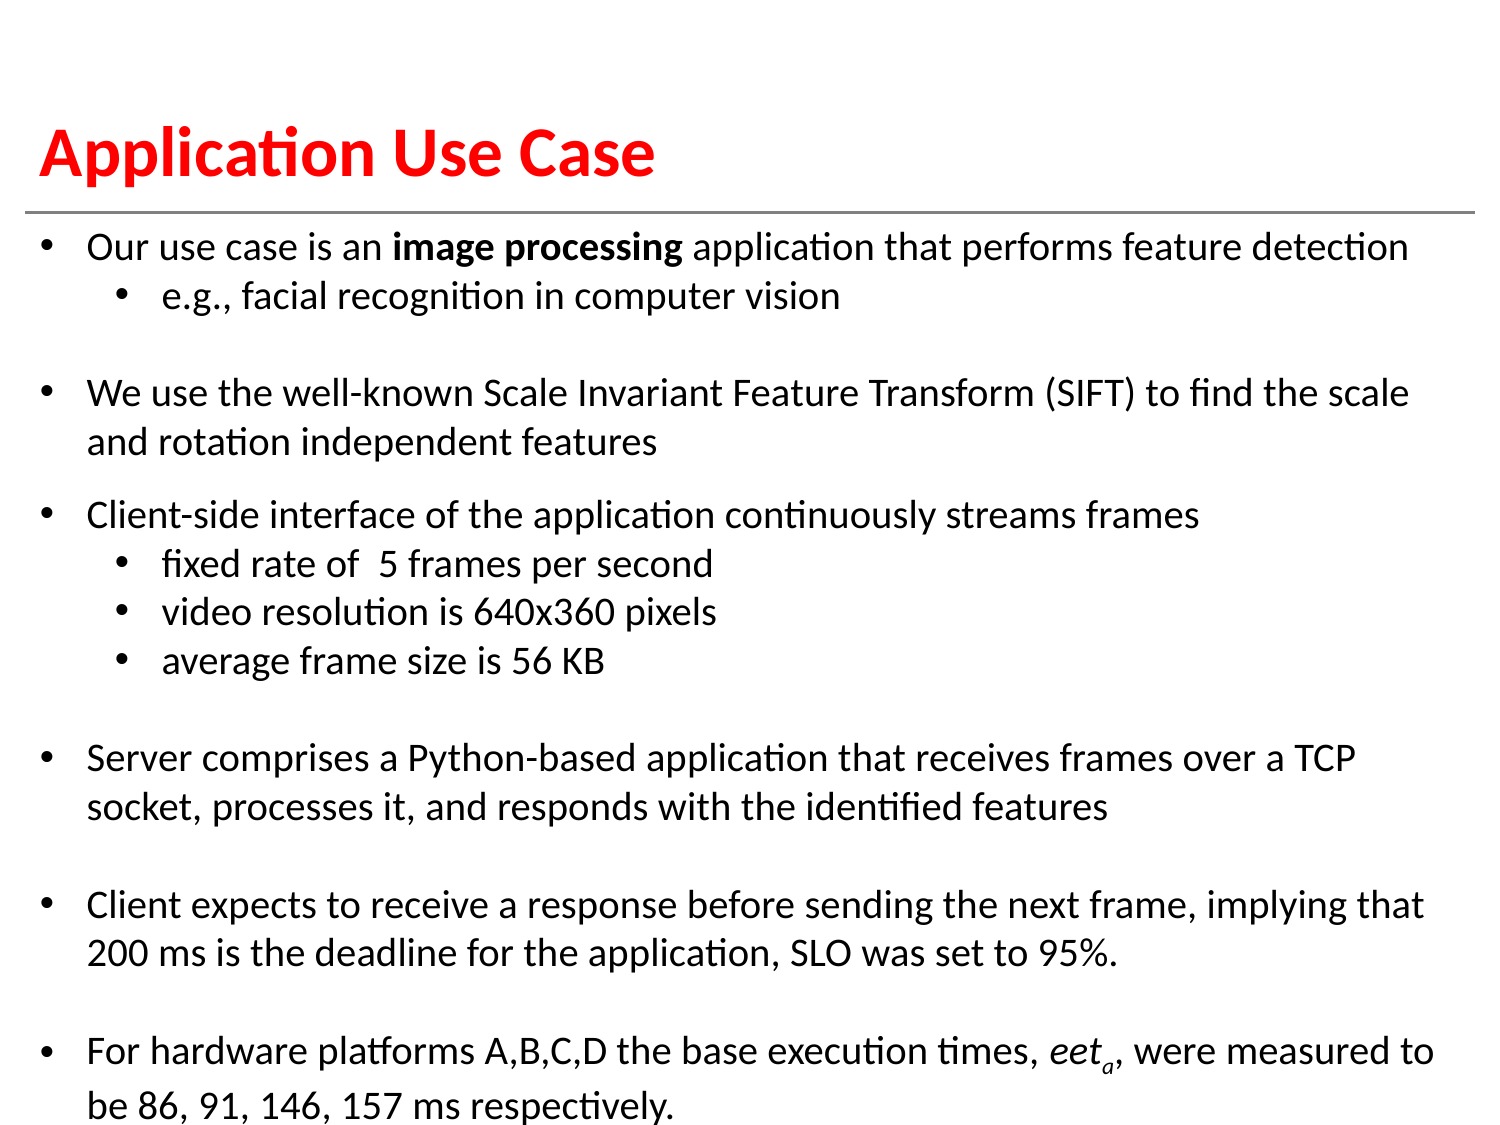

# Application Use Case
Our use case is an image processing application that performs feature detection
e.g., facial recognition in computer vision

We use the well-known Scale Invariant Feature Transform (SIFT) to find the scale and rotation independent features
Client-side interface of the application continuously streams frames
fixed rate of  5 frames per second
video resolution is 640x360 pixels
average frame size is 56 KB

Server comprises a Python-based application that receives frames over a TCP socket, processes it, and responds with the identified features

Client expects to receive a response before sending the next frame, implying that 200 ms is the deadline for the application, SLO was set to 95%.

For hardware platforms A,B,C,D the base execution times, eeta, were measured to be 86, 91, 146, 157 ms respectively.